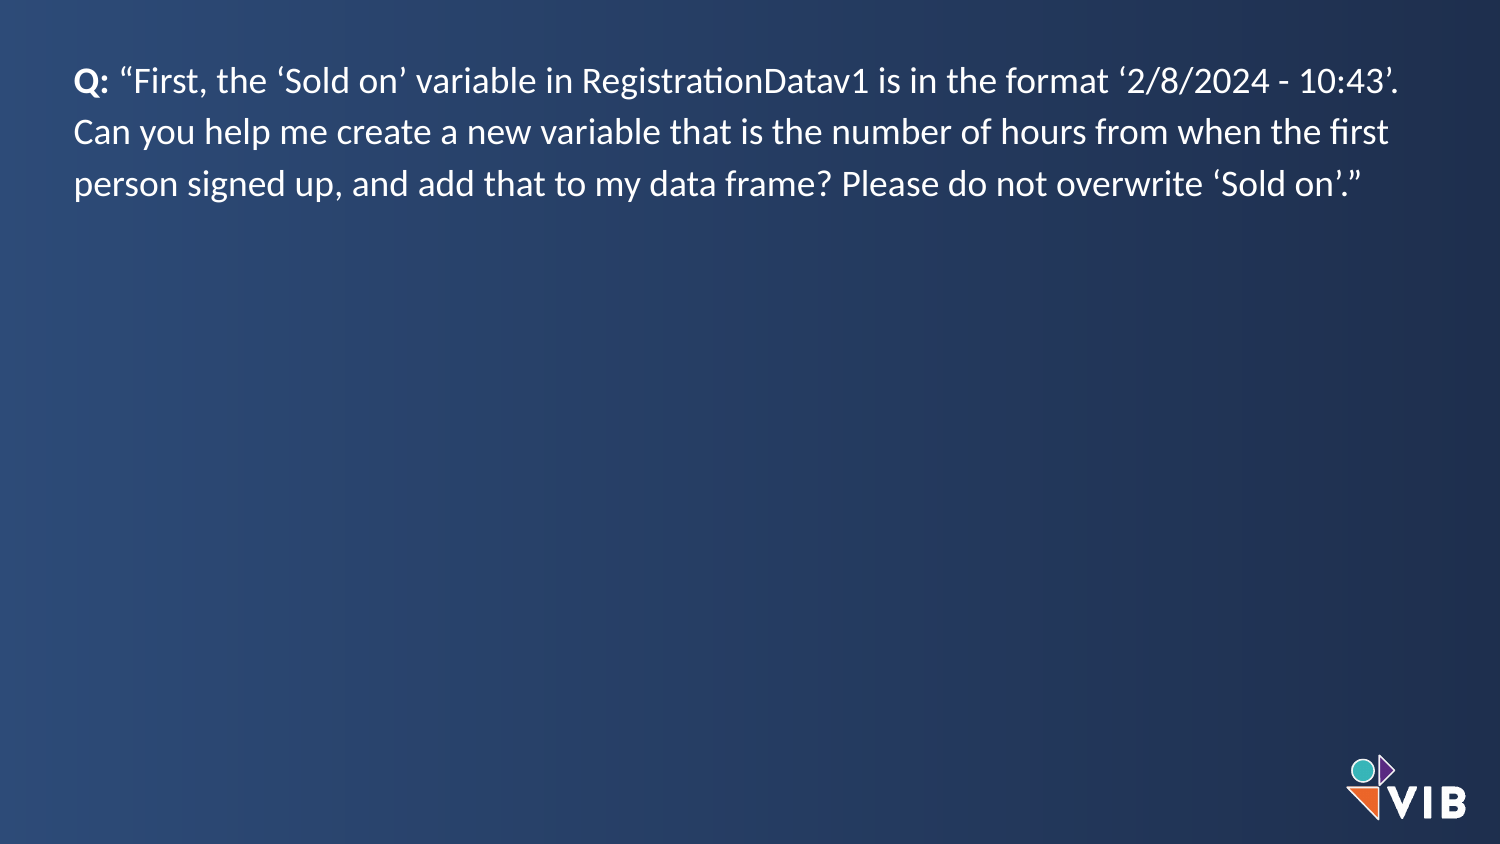

Q: “First, the ‘Sold on’ variable in RegistrationDatav1 is in the format ‘2/8/2024 - 10:43’. Can you help me create a new variable that is the number of hours from when the first person signed up, and add that to my data frame? Please do not overwrite ‘Sold on’.”